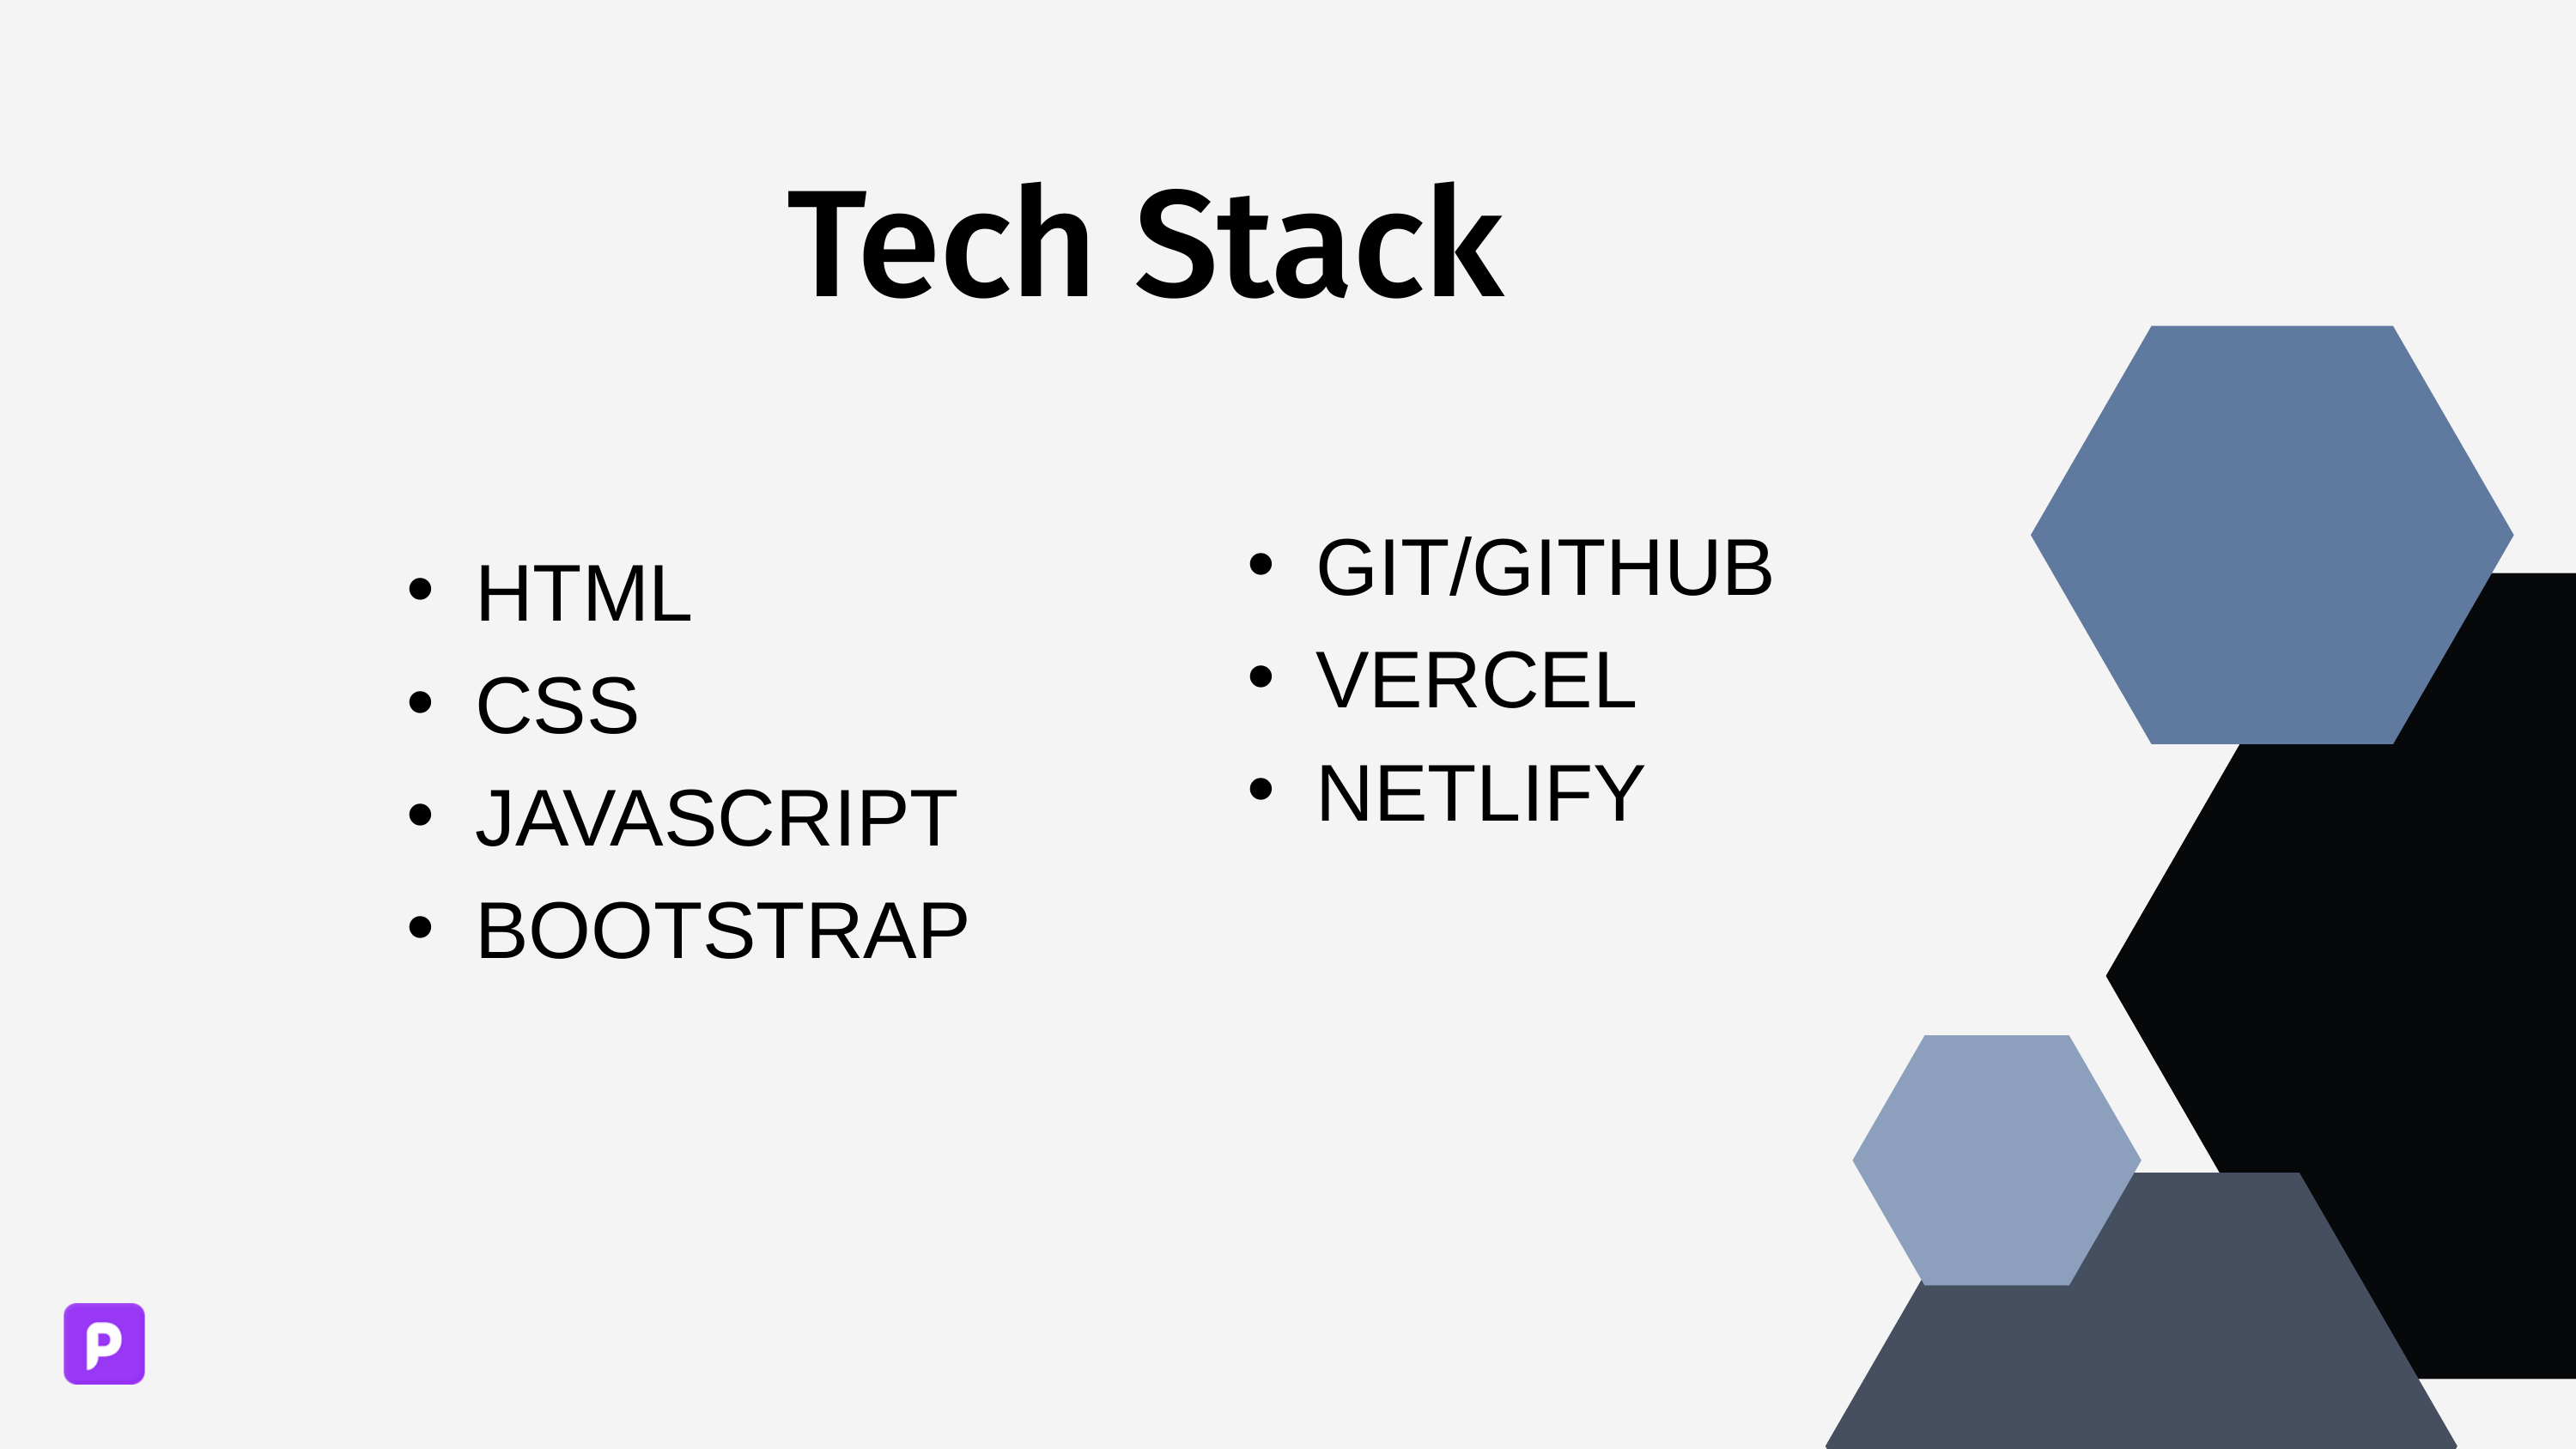

Tech Stack

GIT/GITHUB
VERCEL
NETLIFY
HTML
CSS
JAVASCRIPT
BOOTSTRAP